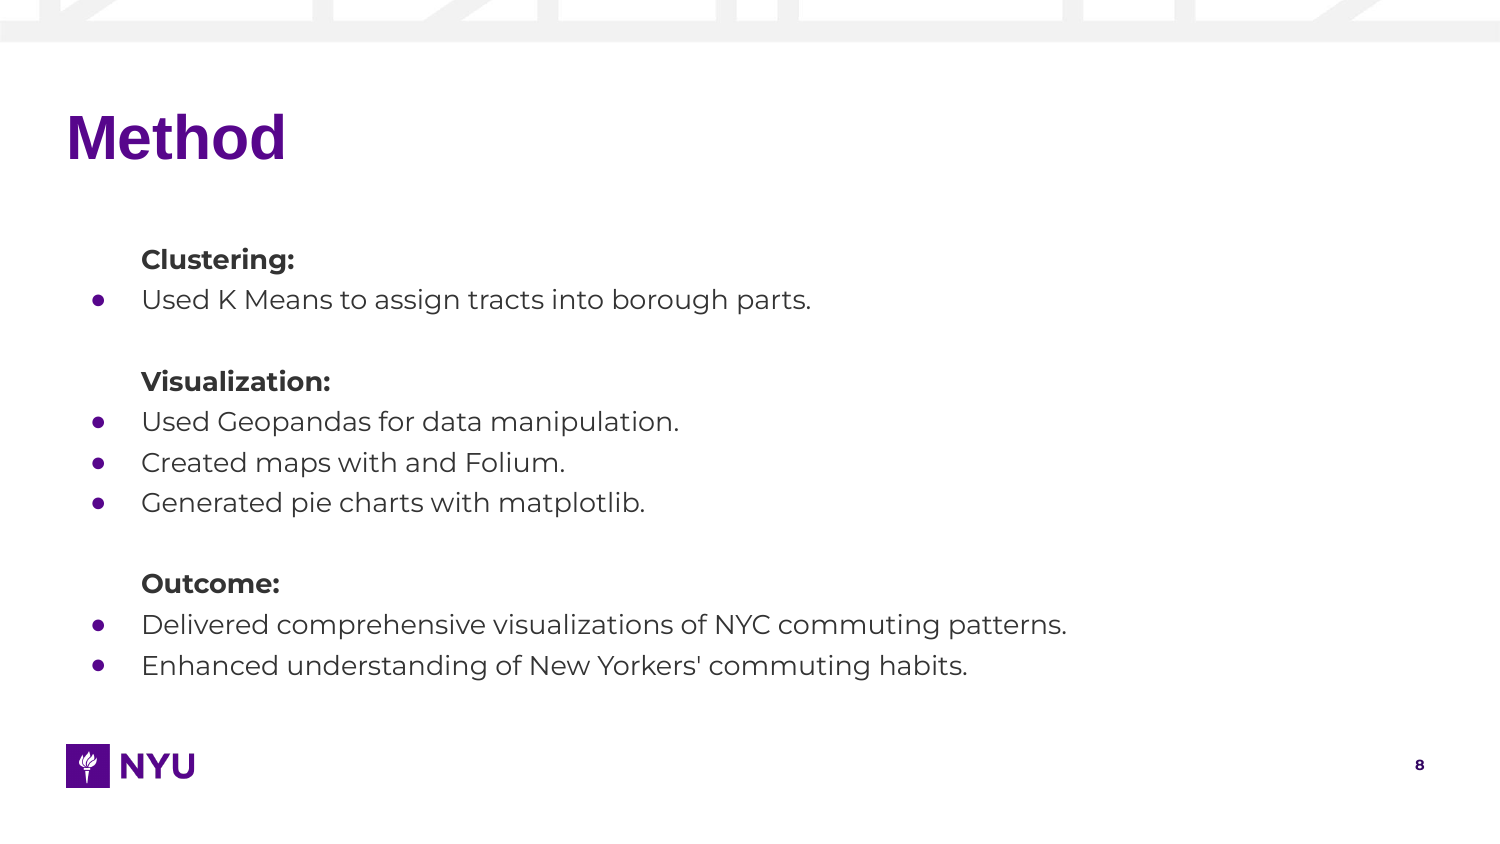

# Method
Clustering:
Used K Means to assign tracts into borough parts.

Visualization:
Used Geopandas for data manipulation.
Created maps with and Folium.
Generated pie charts with matplotlib.

Outcome:
Delivered comprehensive visualizations of NYC commuting patterns.
Enhanced understanding of New Yorkers' commuting habits.